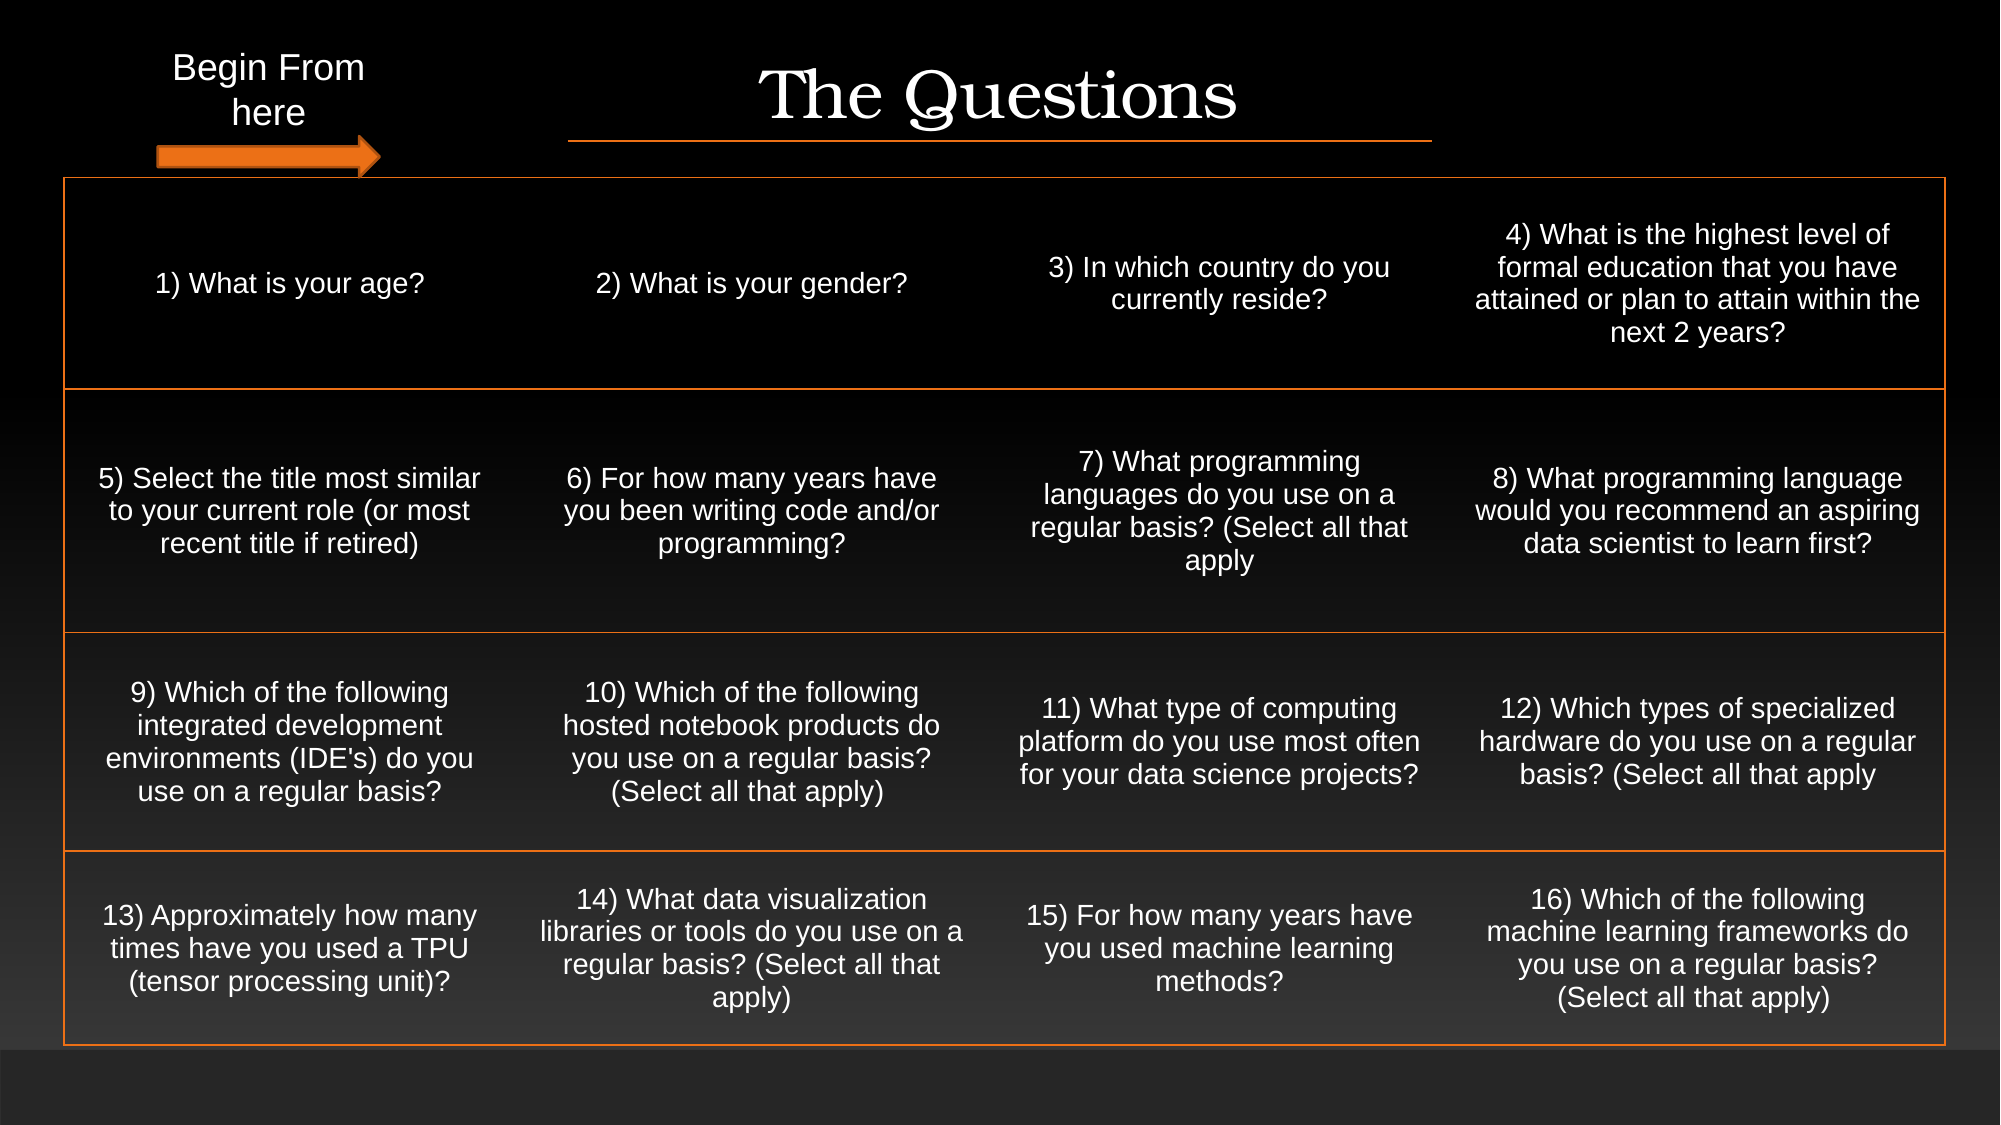

Begin From here
The Questions

| 1) What is your age? | 2) What is your gender? | 3) In which country do you currently reside? | 4) What is the highest level of formal education that you have attained or plan to attain within the next 2 years? |
| --- | --- | --- | --- |
| 5) Select the title most similar to your current role (or most recent title if retired) | 6) For how many years have you been writing code and/or programming? | 7) What programming languages do you use on a regular basis? (Select all that apply | 8) What programming language would you recommend an aspiring data scientist to learn first? |
| 9) Which of the following integrated development environments (IDE's) do you use on a regular basis? | 10) Which of the following hosted notebook products do you use on a regular basis? (Select all that apply) | 11) What type of computing platform do you use most often for your data science projects? | 12) Which types of specialized hardware do you use on a regular basis? (Select all that apply |
| 13) Approximately how many times have you used a TPU (tensor processing unit)? | 14) What data visualization libraries or tools do you use on a regular basis? (Select all that apply) | 15) For how many years have you used machine learning methods? | 16) Which of the following machine learning frameworks do you use on a regular basis? (Select all that apply) |